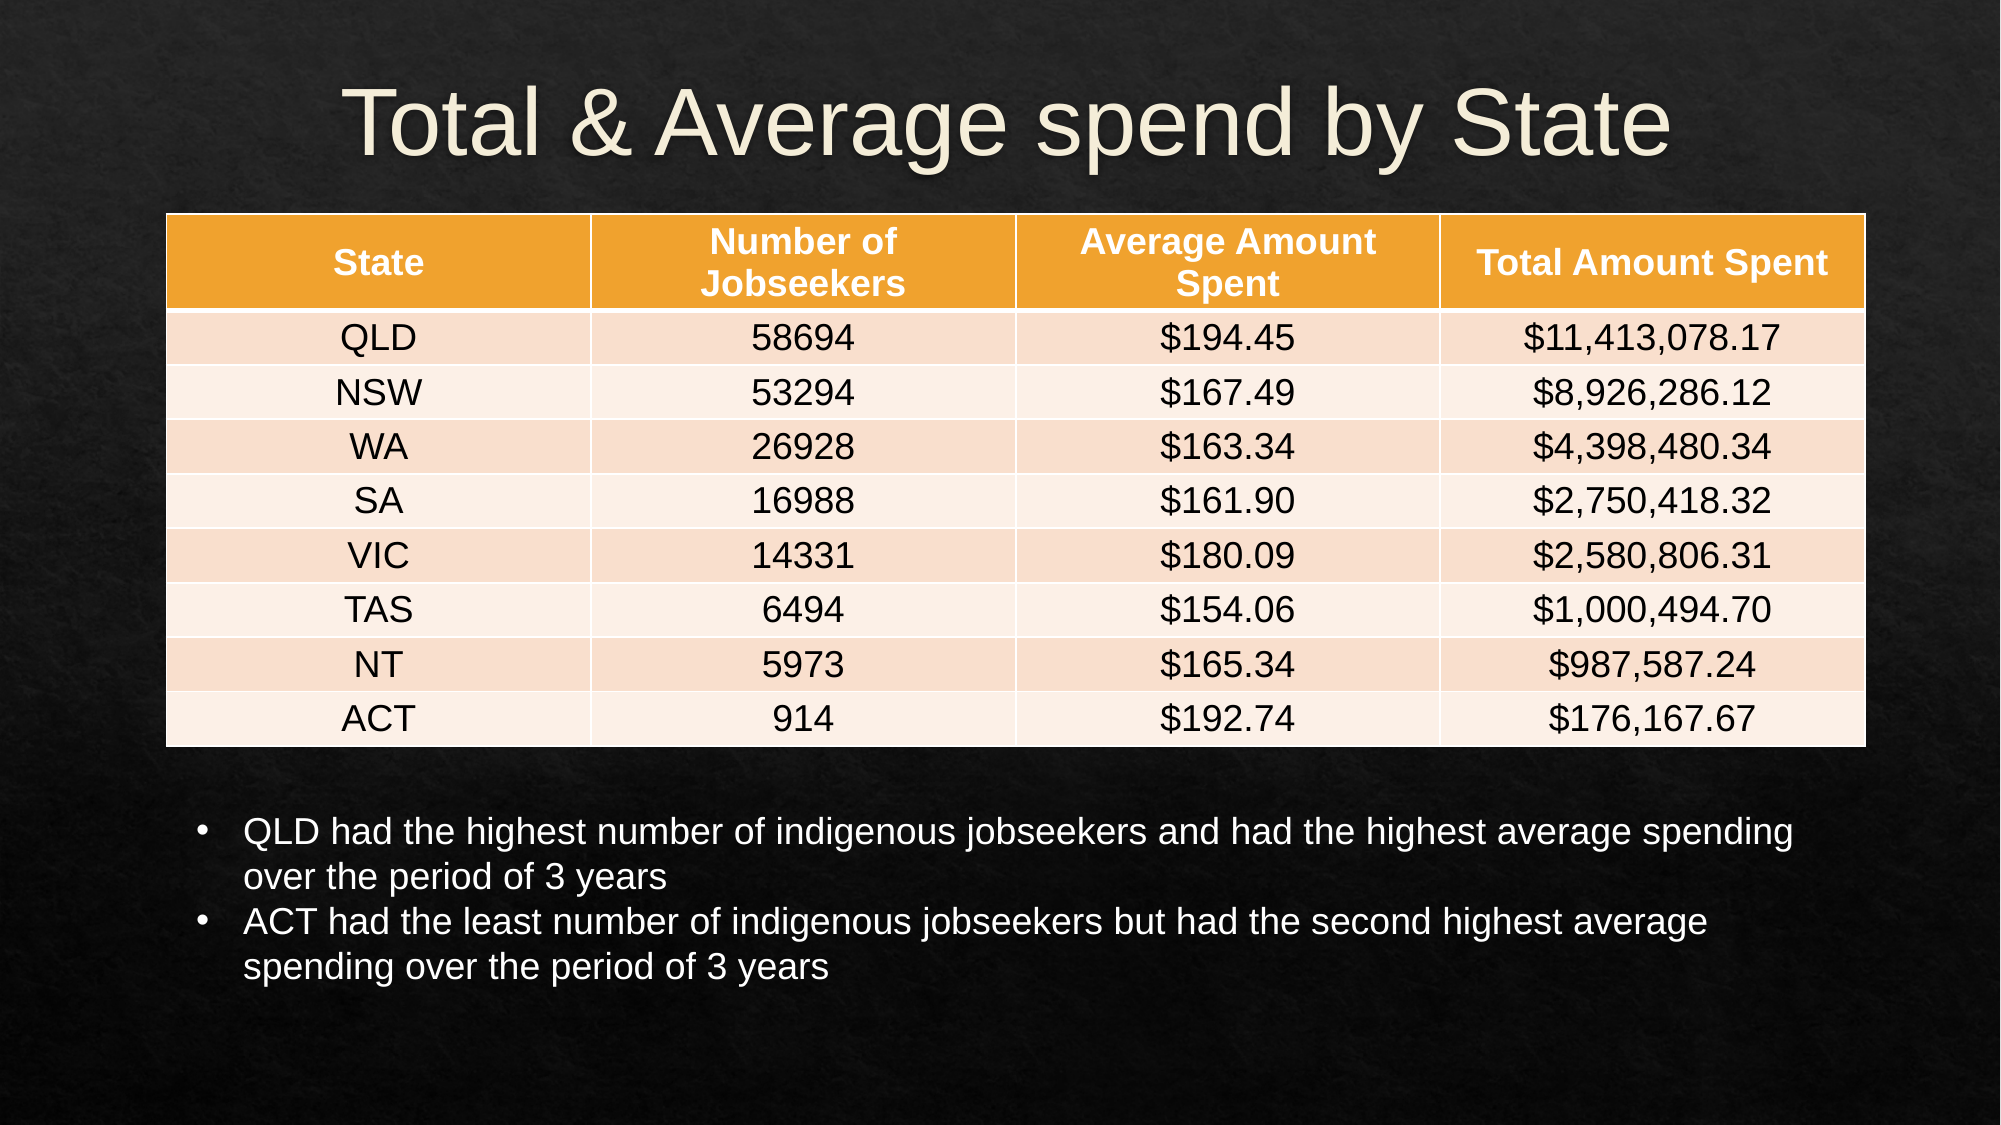

# Total & Average spend by State
| State | Number of Jobseekers | Average Amount Spent | Total Amount Spent |
| --- | --- | --- | --- |
| QLD | 58694 | $194.45 | $11,413,078.17 |
| NSW | 53294 | $167.49 | $8,926,286.12 |
| WA | 26928 | $163.34 | $4,398,480.34 |
| SA | 16988 | $161.90 | $2,750,418.32 |
| VIC | 14331 | $180.09 | $2,580,806.31 |
| TAS | 6494 | $154.06 | $1,000,494.70 |
| NT | 5973 | $165.34 | $987,587.24 |
| ACT | 914 | $192.74 | $176,167.67 |
QLD had the highest number of indigenous jobseekers and had the highest average spending over the period of 3 years
ACT had the least number of indigenous jobseekers but had the second highest average spending over the period of 3 years